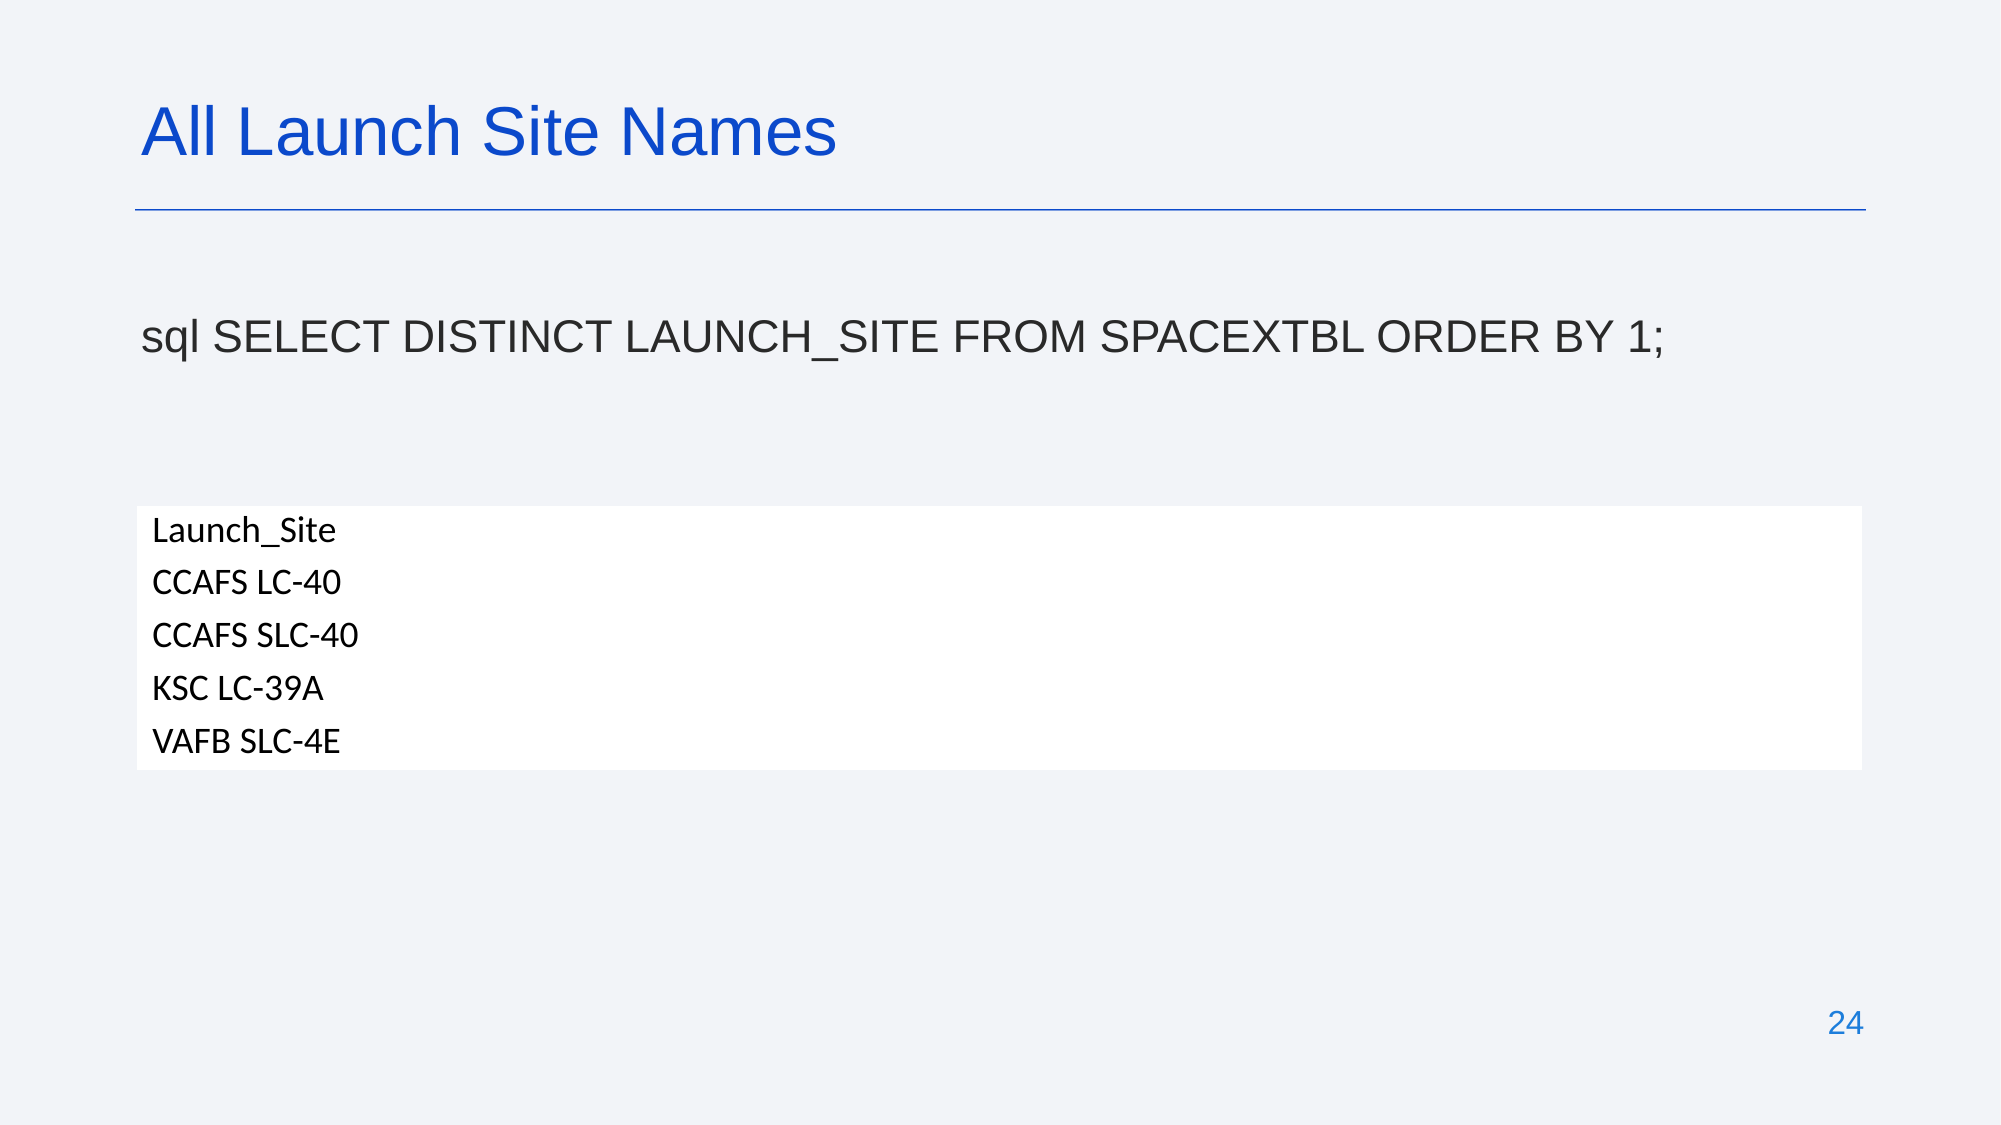

All Launch Site Names
sql SELECT DISTINCT LAUNCH_SITE FROM SPACEXTBL ORDER BY 1;

| Launch\_Site |
| --- |
| CCAFS LC-40 |
| CCAFS SLC-40 |
| KSC LC-39A |
| VAFB SLC-4E |
24